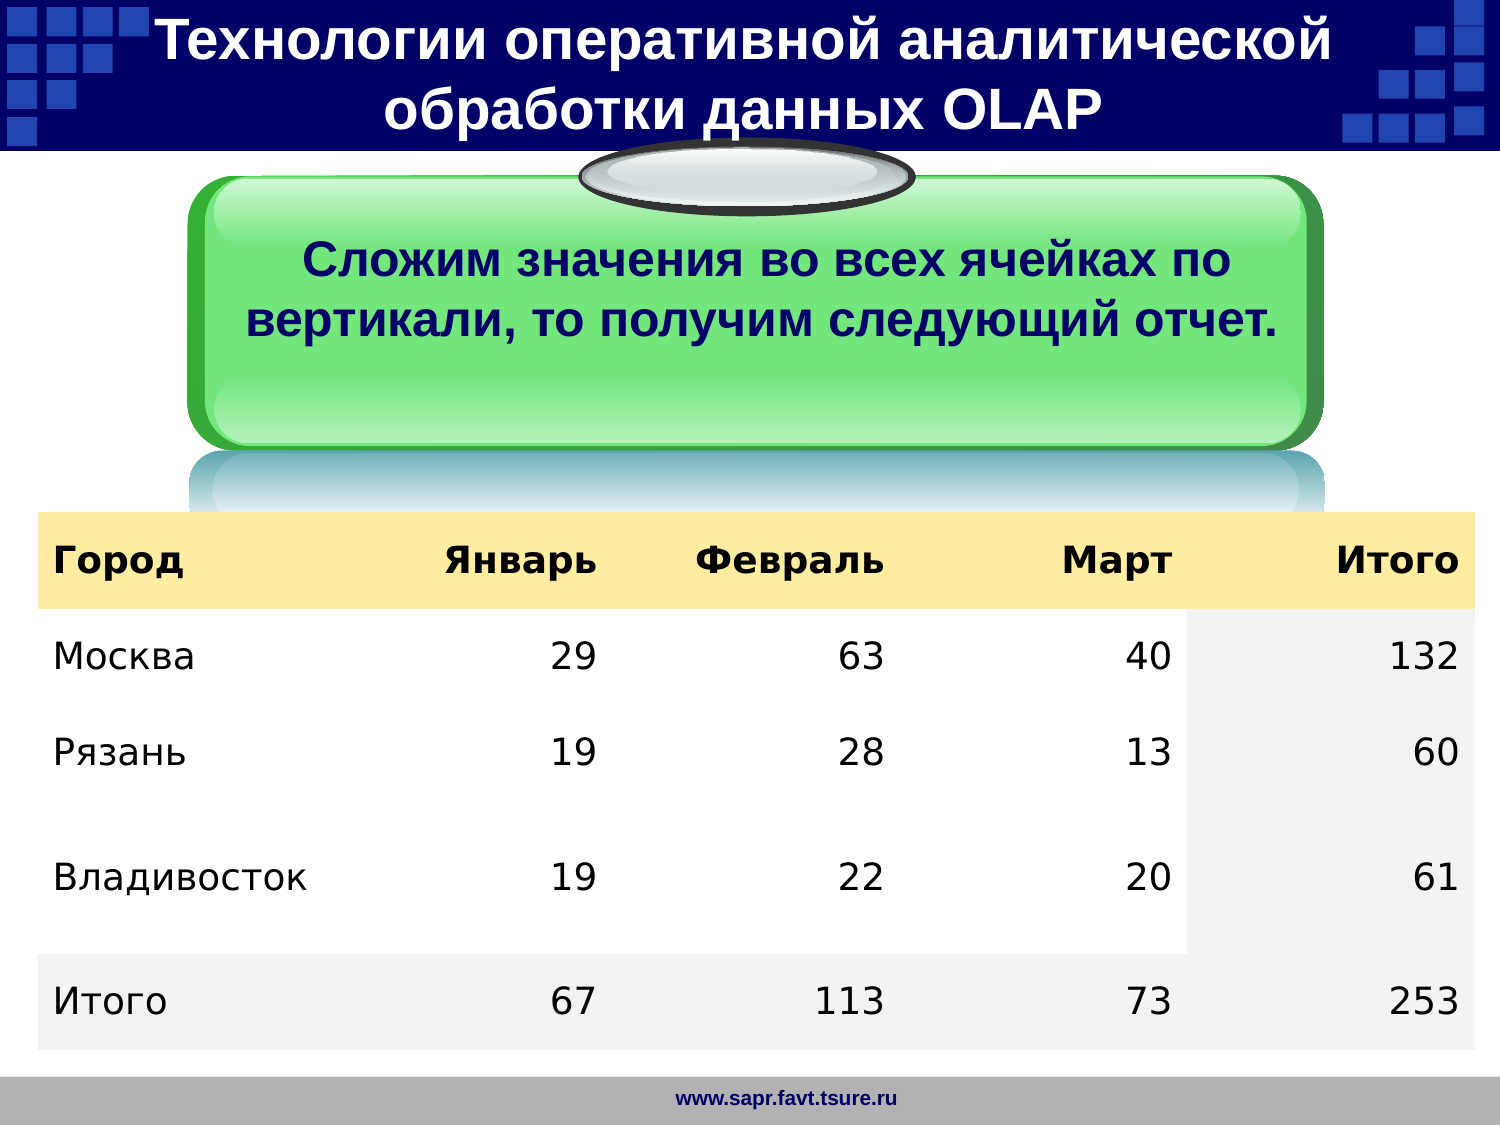

Технологии оперативной аналитической обработки данных OLAP

Сложим значения во всех ячейках по вертикали, то получим следующий отчет.

| Город | Январь | Февраль | Март | Итого |
| --- | --- | --- | --- | --- |
| Москва | 29 | 63 | 40 | 132 |
| Рязань | 19 | 28 | 13 | 60 |
| Владивосток | 19 | 22 | 20 | 61 |
| Итого | 67 | 113 | 73 | 253 |
www.sapr.favt.tsure.ru